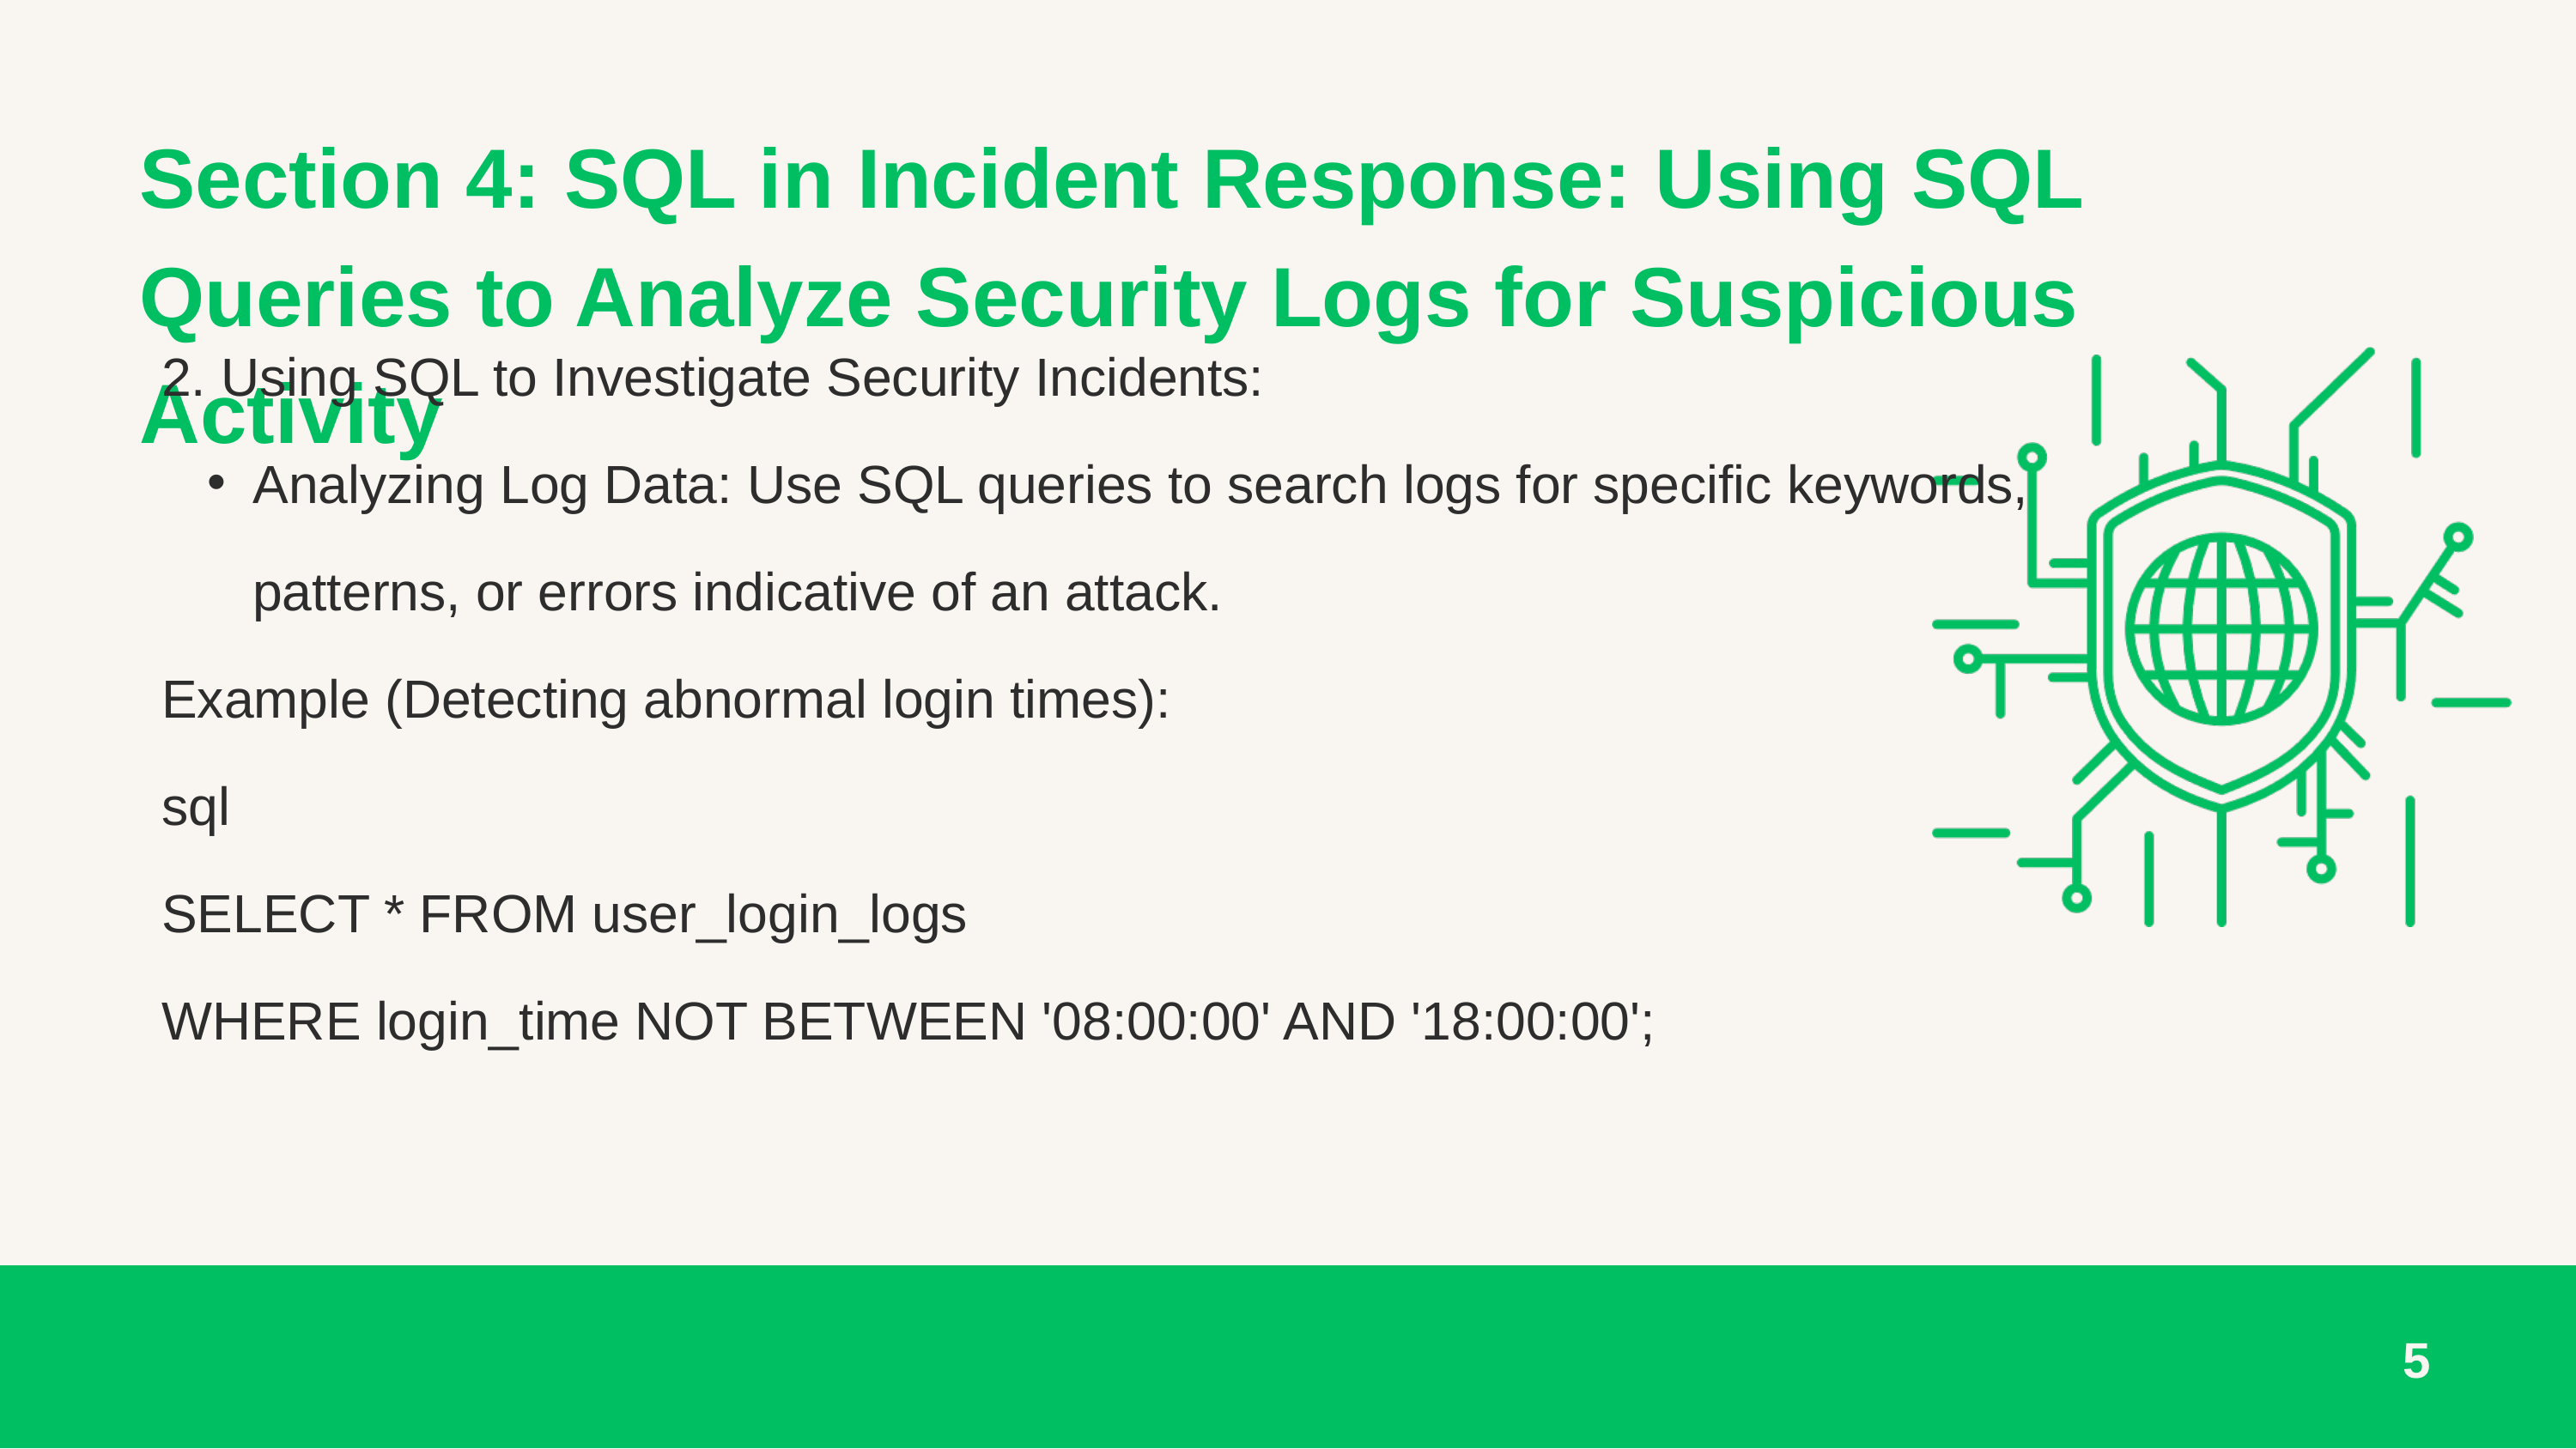

Section 4: SQL in Incident Response: Using SQL Queries to Analyze Security Logs for Suspicious Activity
2. Using SQL to Investigate Security Incidents:
Analyzing Log Data: Use SQL queries to search logs for specific keywords, patterns, or errors indicative of an attack.
Example (Detecting abnormal login times):
sql
SELECT * FROM user_login_logs
WHERE login_time NOT BETWEEN '08:00:00' AND '18:00:00';

5